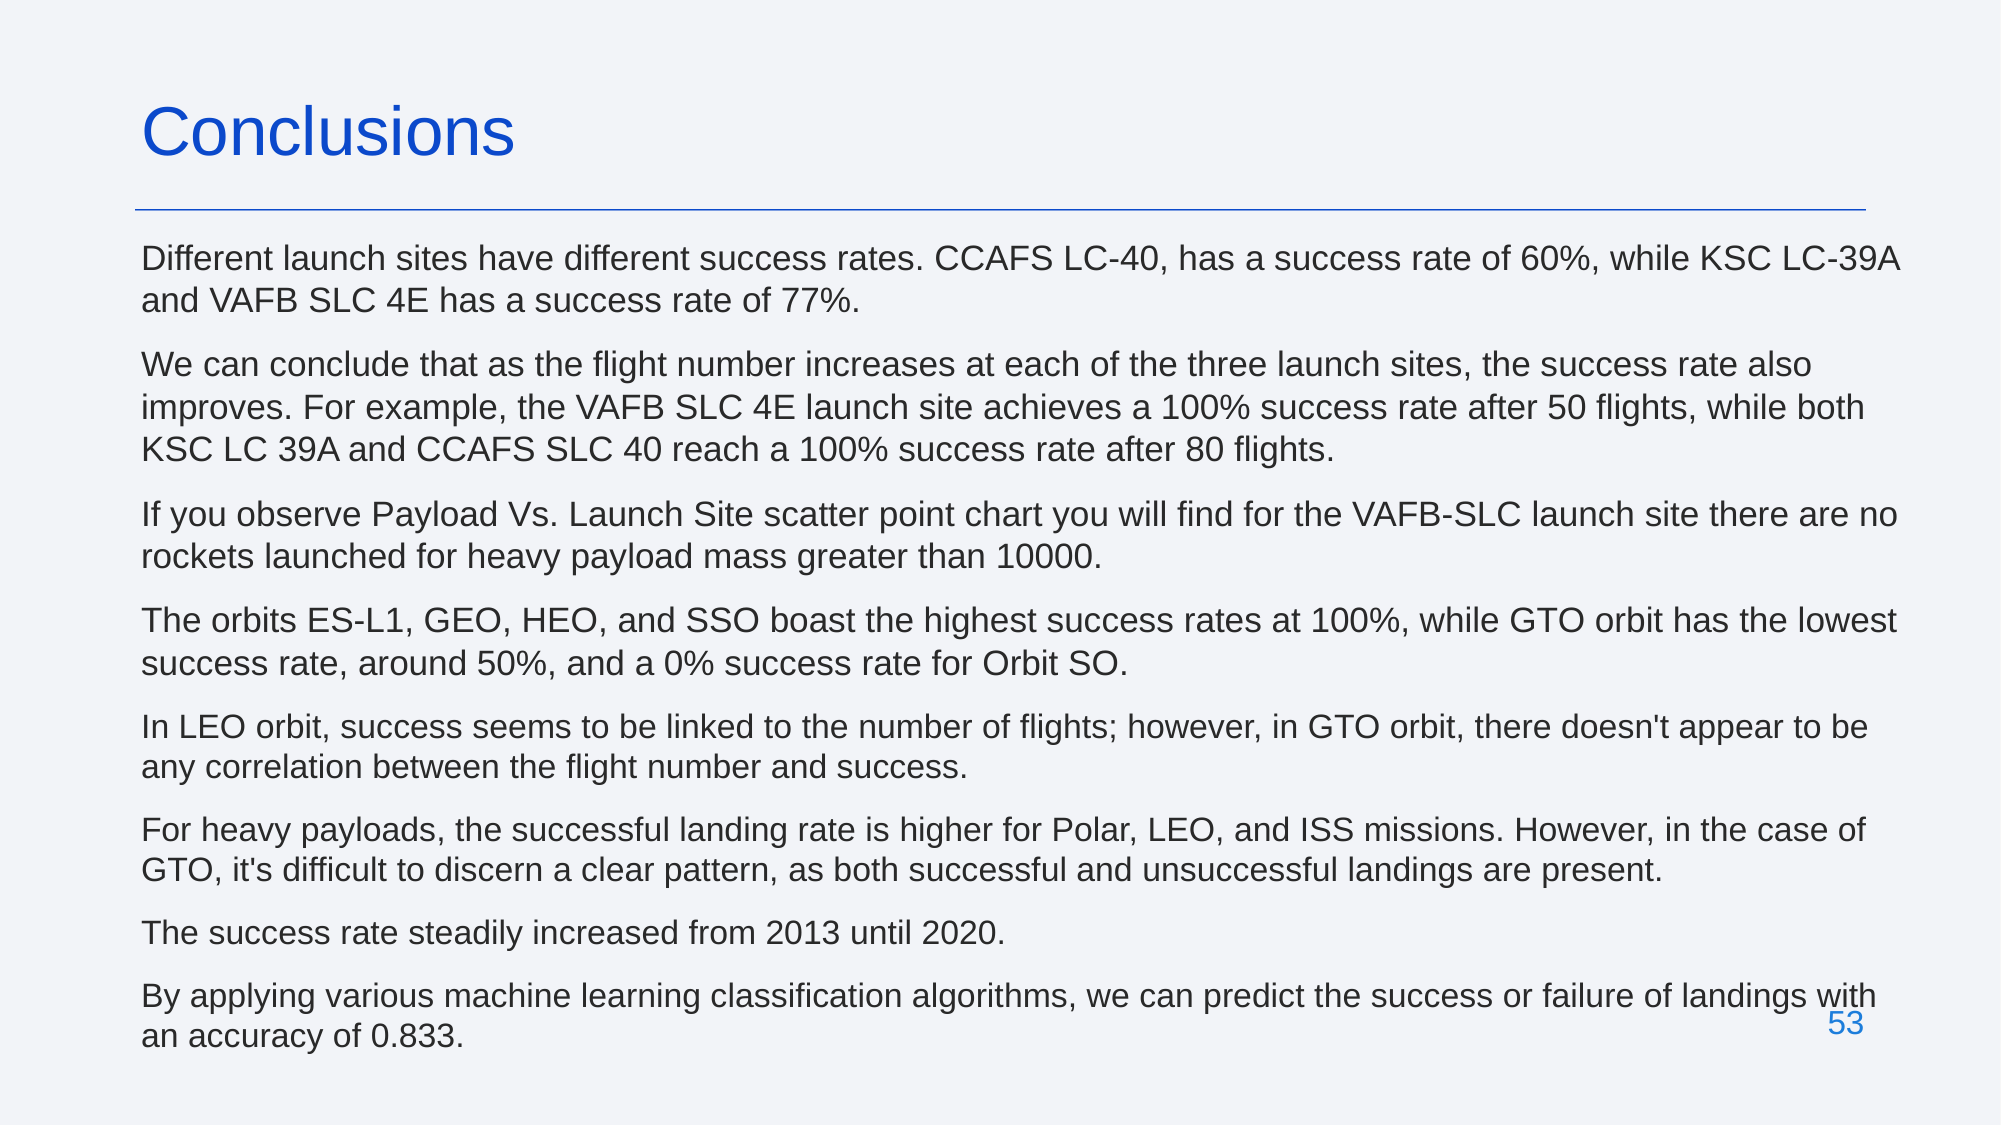

Conclusions
Different launch sites have different success rates. CCAFS LC-40, has a success rate of 60%, while KSC LC-39A and VAFB SLC 4E has a success rate of 77%.
We can conclude that as the flight number increases at each of the three launch sites, the success rate also improves. For example, the VAFB SLC 4E launch site achieves a 100% success rate after 50 flights, while both KSC LC 39A and CCAFS SLC 40 reach a 100% success rate after 80 flights.
If you observe Payload Vs. Launch Site scatter point chart you will find for the VAFB-SLC launch site there are no rockets launched for heavy payload mass greater than 10000.
The orbits ES-L1, GEO, HEO, and SSO boast the highest success rates at 100%, while GTO orbit has the lowest success rate, around 50%, and a 0% success rate for Orbit SO.
In LEO orbit, success seems to be linked to the number of flights; however, in GTO orbit, there doesn't appear to be any correlation between the flight number and success.
For heavy payloads, the successful landing rate is higher for Polar, LEO, and ISS missions. However, in the case of GTO, it's difficult to discern a clear pattern, as both successful and unsuccessful landings are present.
The success rate steadily increased from 2013 until 2020.
By applying various machine learning classification algorithms, we can predict the success or failure of landings with an accuracy of 0.833.
53